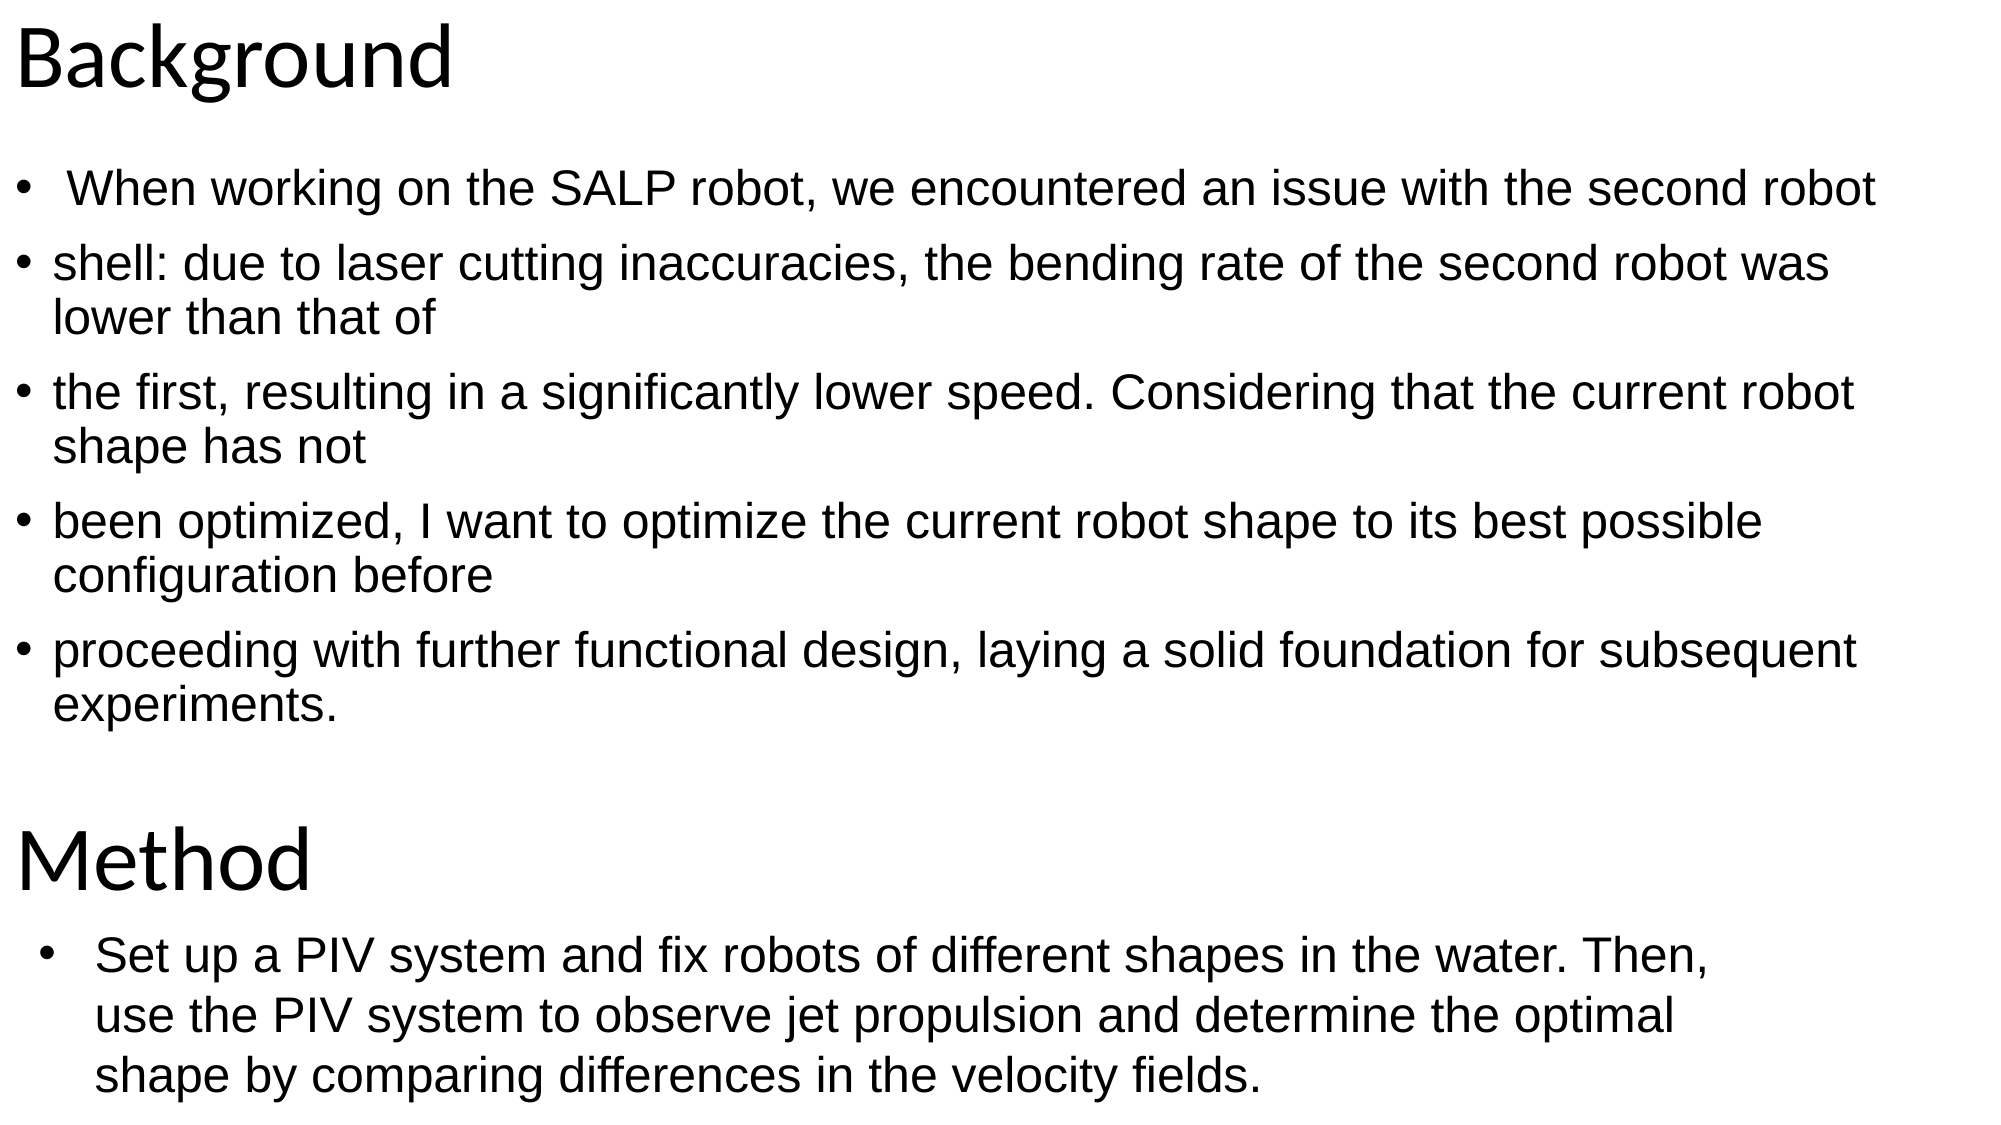

# Background
 When working on the SALP robot, we encountered an issue with the second robot
shell: due to laser cutting inaccuracies, the bending rate of the second robot was lower than that of
the first, resulting in a significantly lower speed. Considering that the current robot shape has not
been optimized, I want to optimize the current robot shape to its best possible configuration before
proceeding with further functional design, laying a solid foundation for subsequent experiments.
Method
Set up a PIV system and fix robots of different shapes in the water. Then, use the PIV system to observe jet propulsion and determine the optimal shape by comparing differences in the velocity fields.